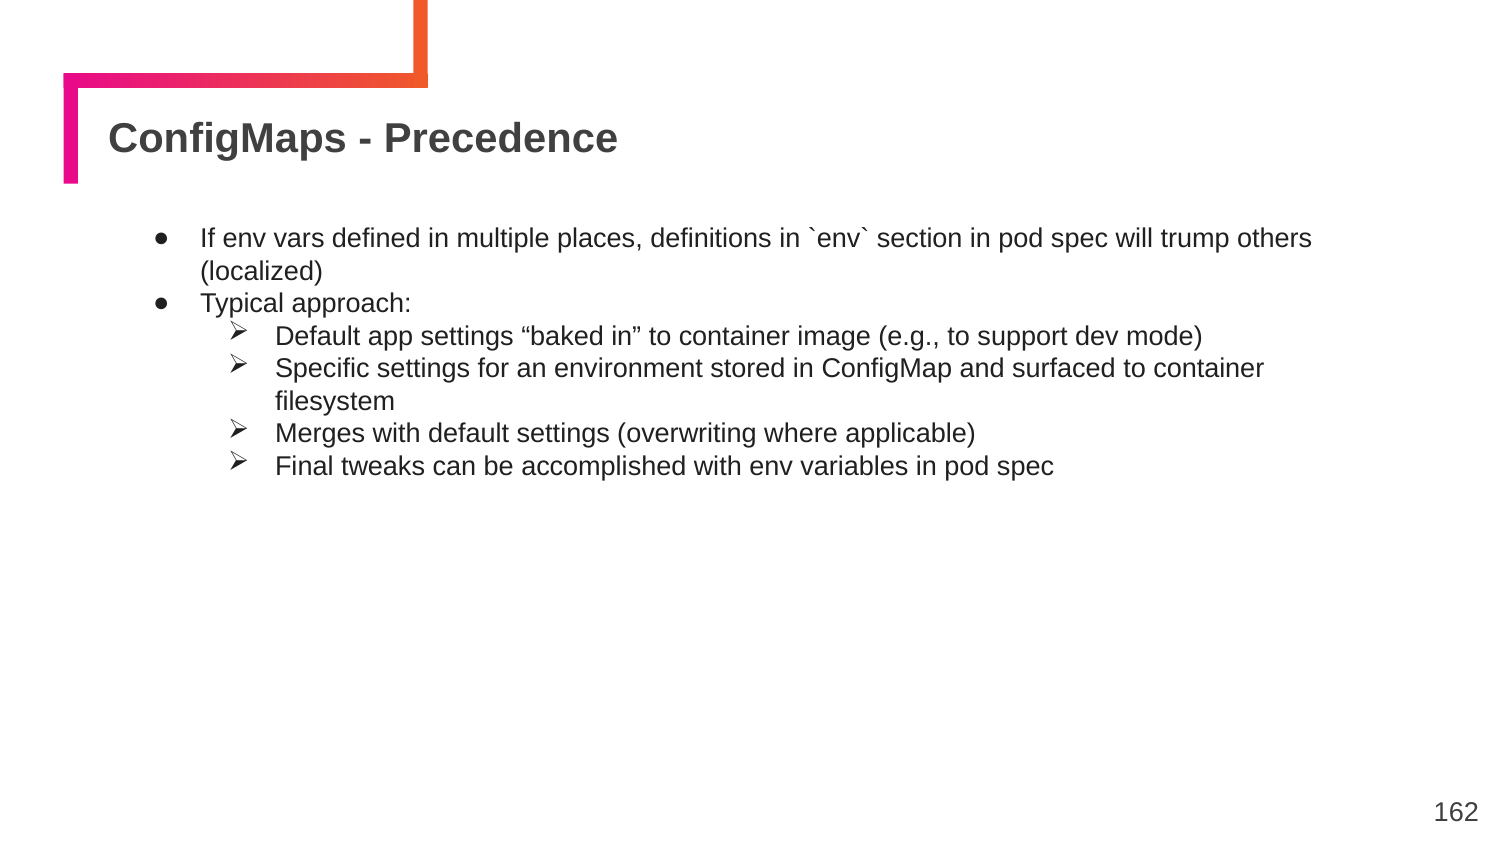

# ConfigMaps - Precedence
If env vars defined in multiple places, definitions in `env` section in pod spec will trump others (localized)
Typical approach:
Default app settings “baked in” to container image (e.g., to support dev mode)
Specific settings for an environment stored in ConfigMap and surfaced to container filesystem
Merges with default settings (overwriting where applicable)
Final tweaks can be accomplished with env variables in pod spec
162